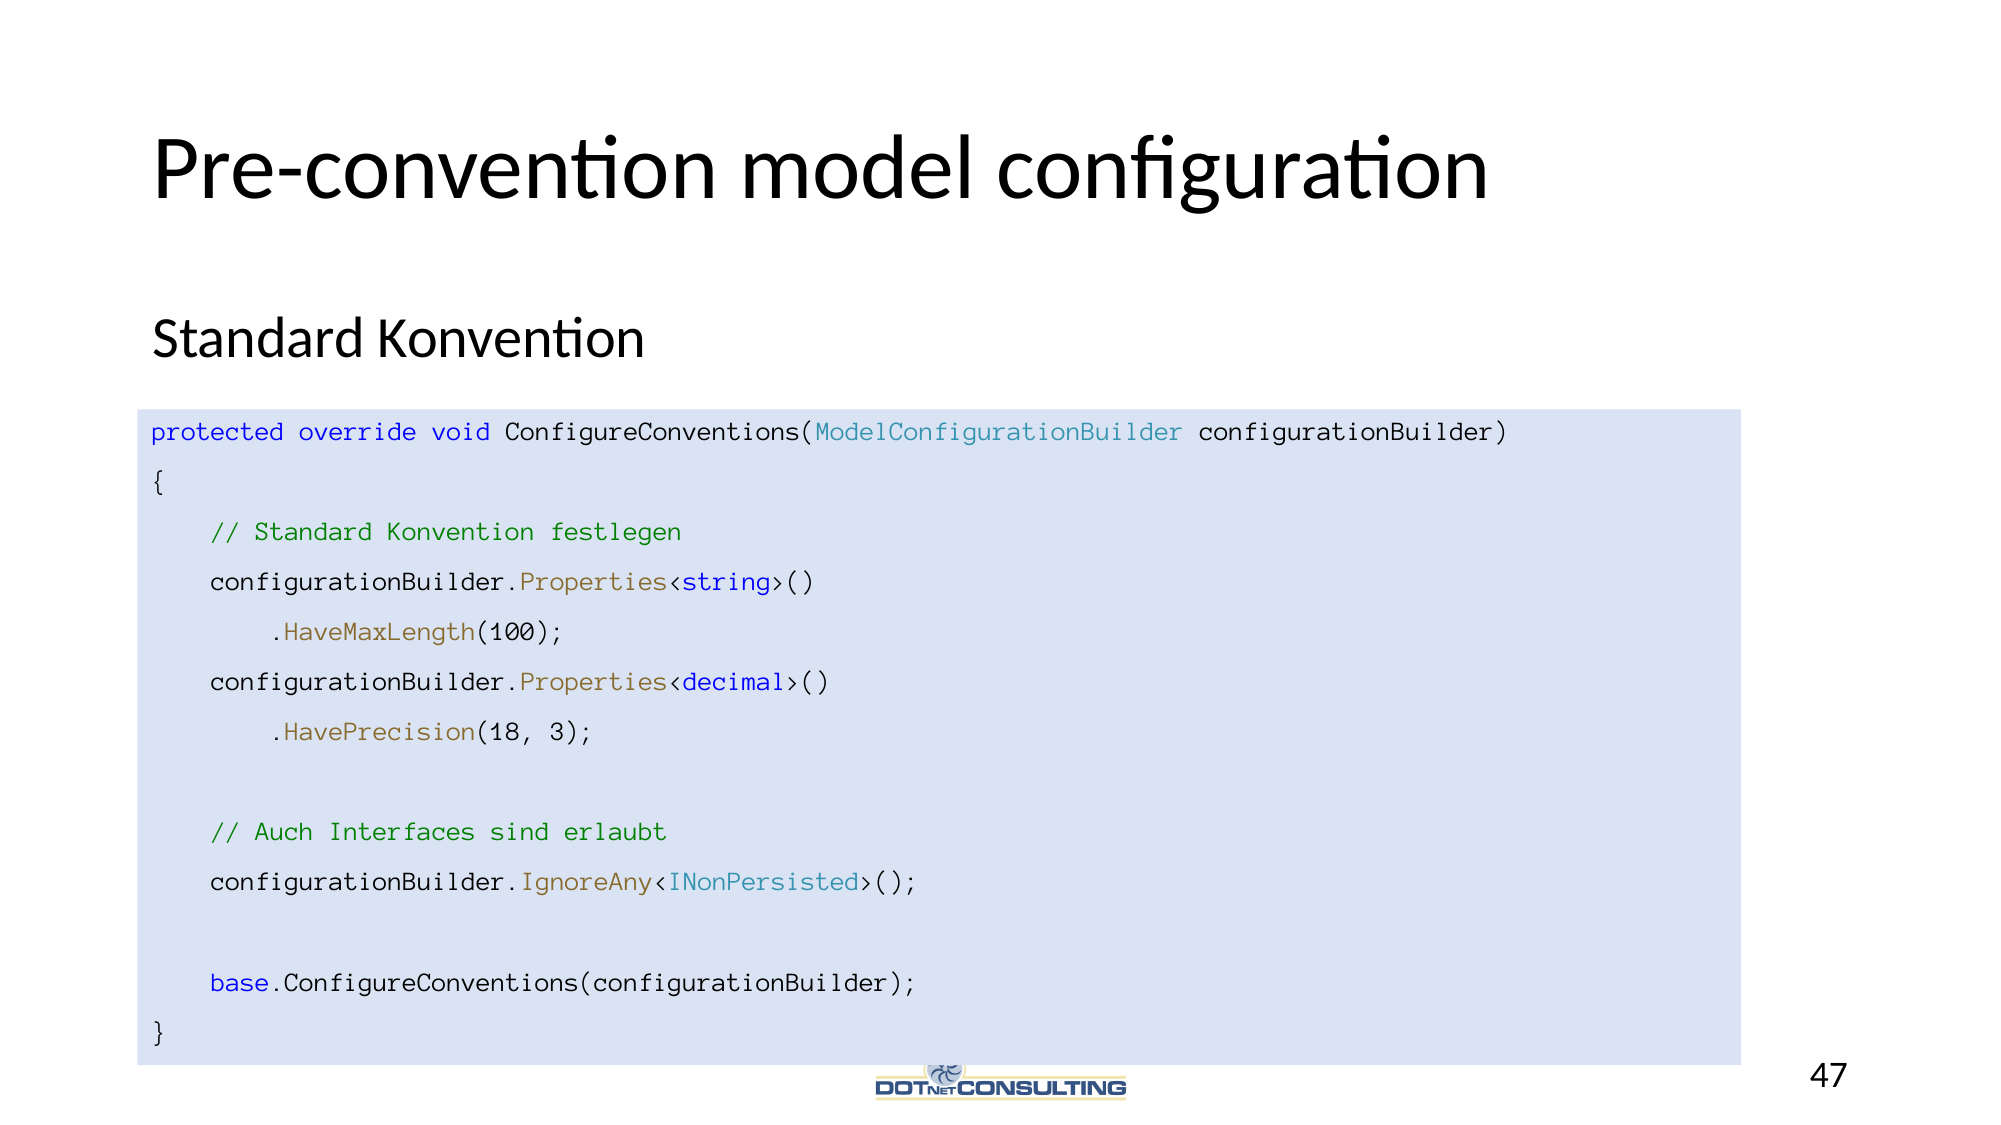

# Pre-convention model configuration
Standard Konvention
protected override void ConfigureConventions(ModelConfigurationBuilder configurationBuilder)
{
    // Standard Konvention festlegen
    configurationBuilder.Properties<string>()
        .HaveMaxLength(100);
    configurationBuilder.Properties<decimal>()
        .HavePrecision(18, 3);

    // Auch Interfaces sind erlaubt
    configurationBuilder.IgnoreAny<INonPersisted>();

    base.ConfigureConventions(configurationBuilder);
}
47